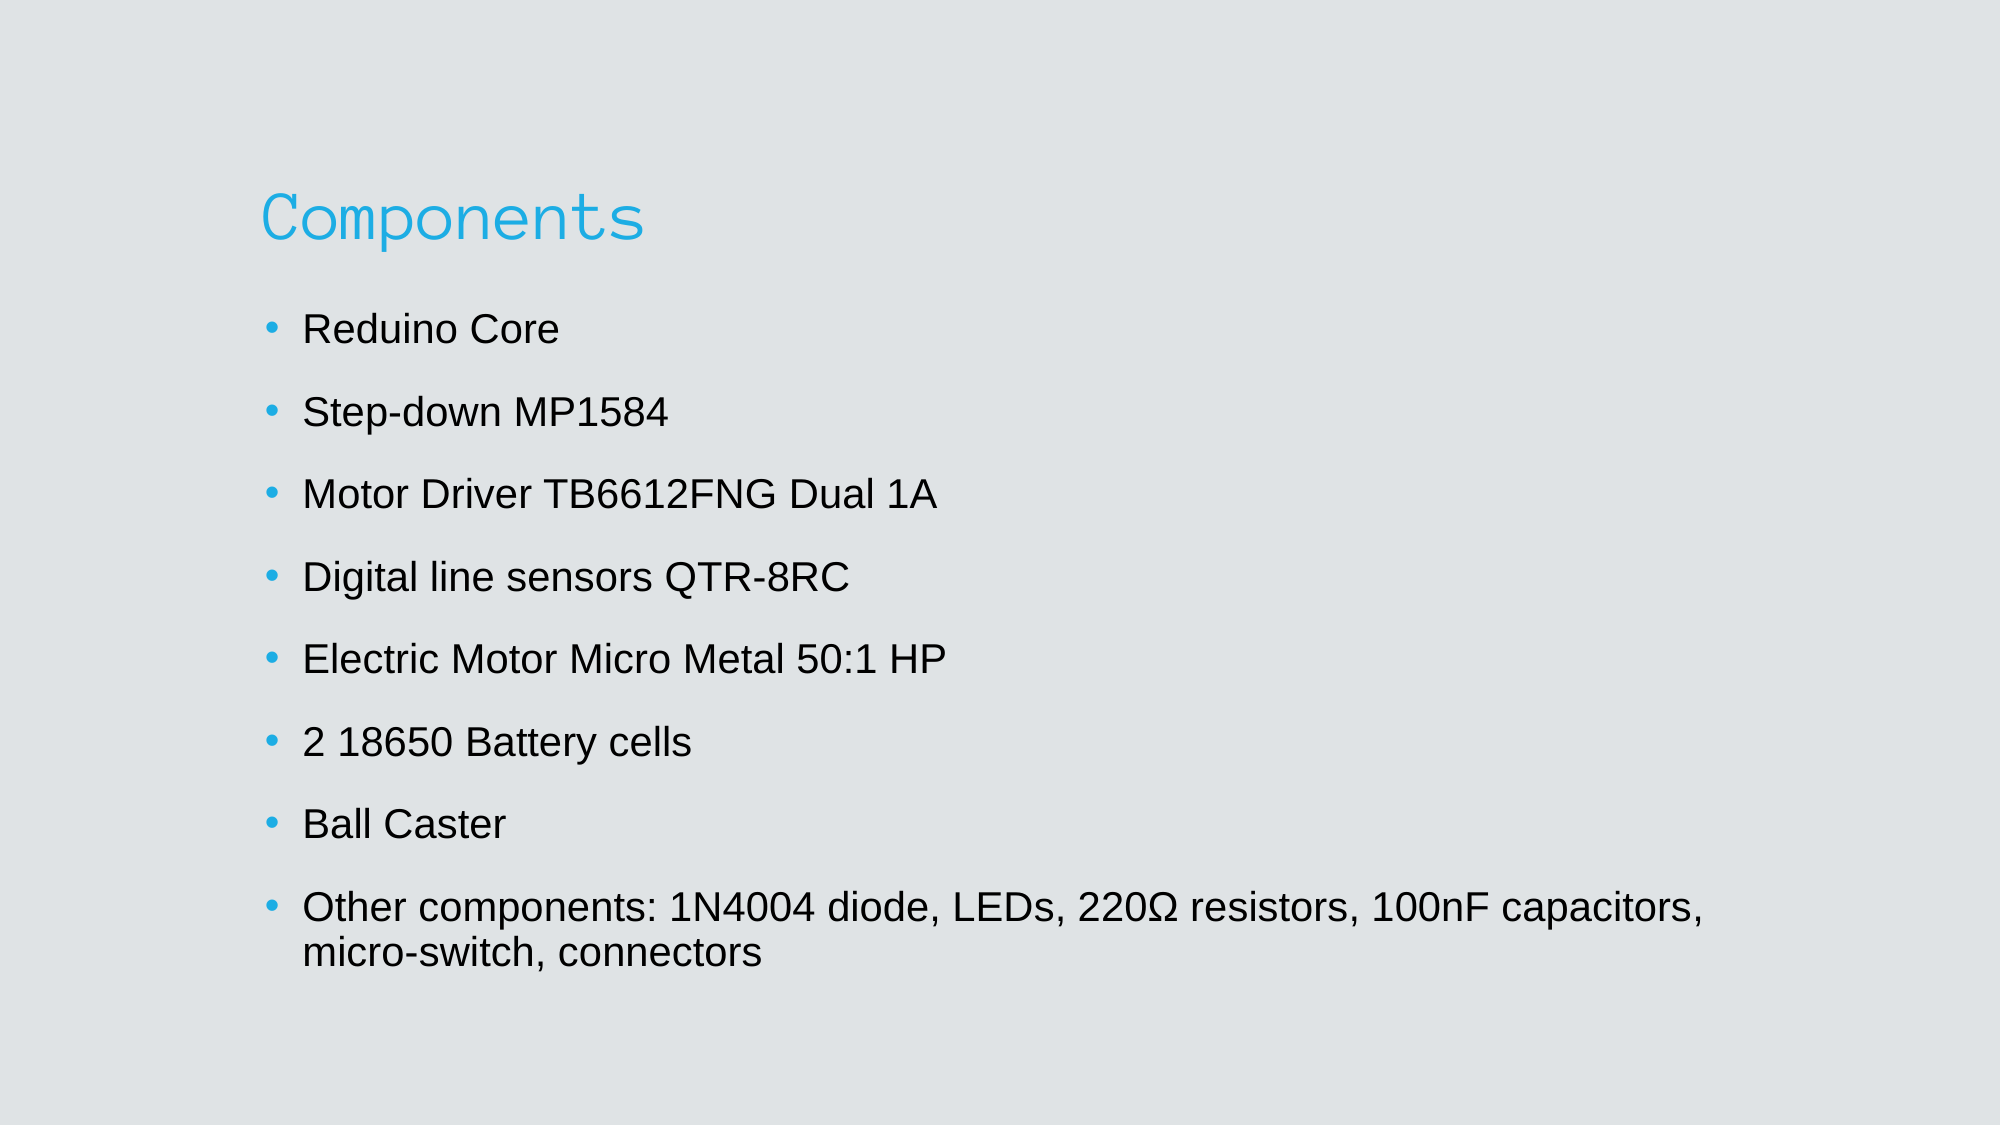

# Components
Reduino Core
Step-down MP1584
Motor Driver TB6612FNG Dual 1A
Digital line sensors QTR-8RC
Electric Motor Micro Metal 50:1 HP
2 18650 Battery cells
Ball Caster
Other components: 1N4004 diode, LEDs, 220Ω resistors, 100nF capacitors, micro-switch, connectors